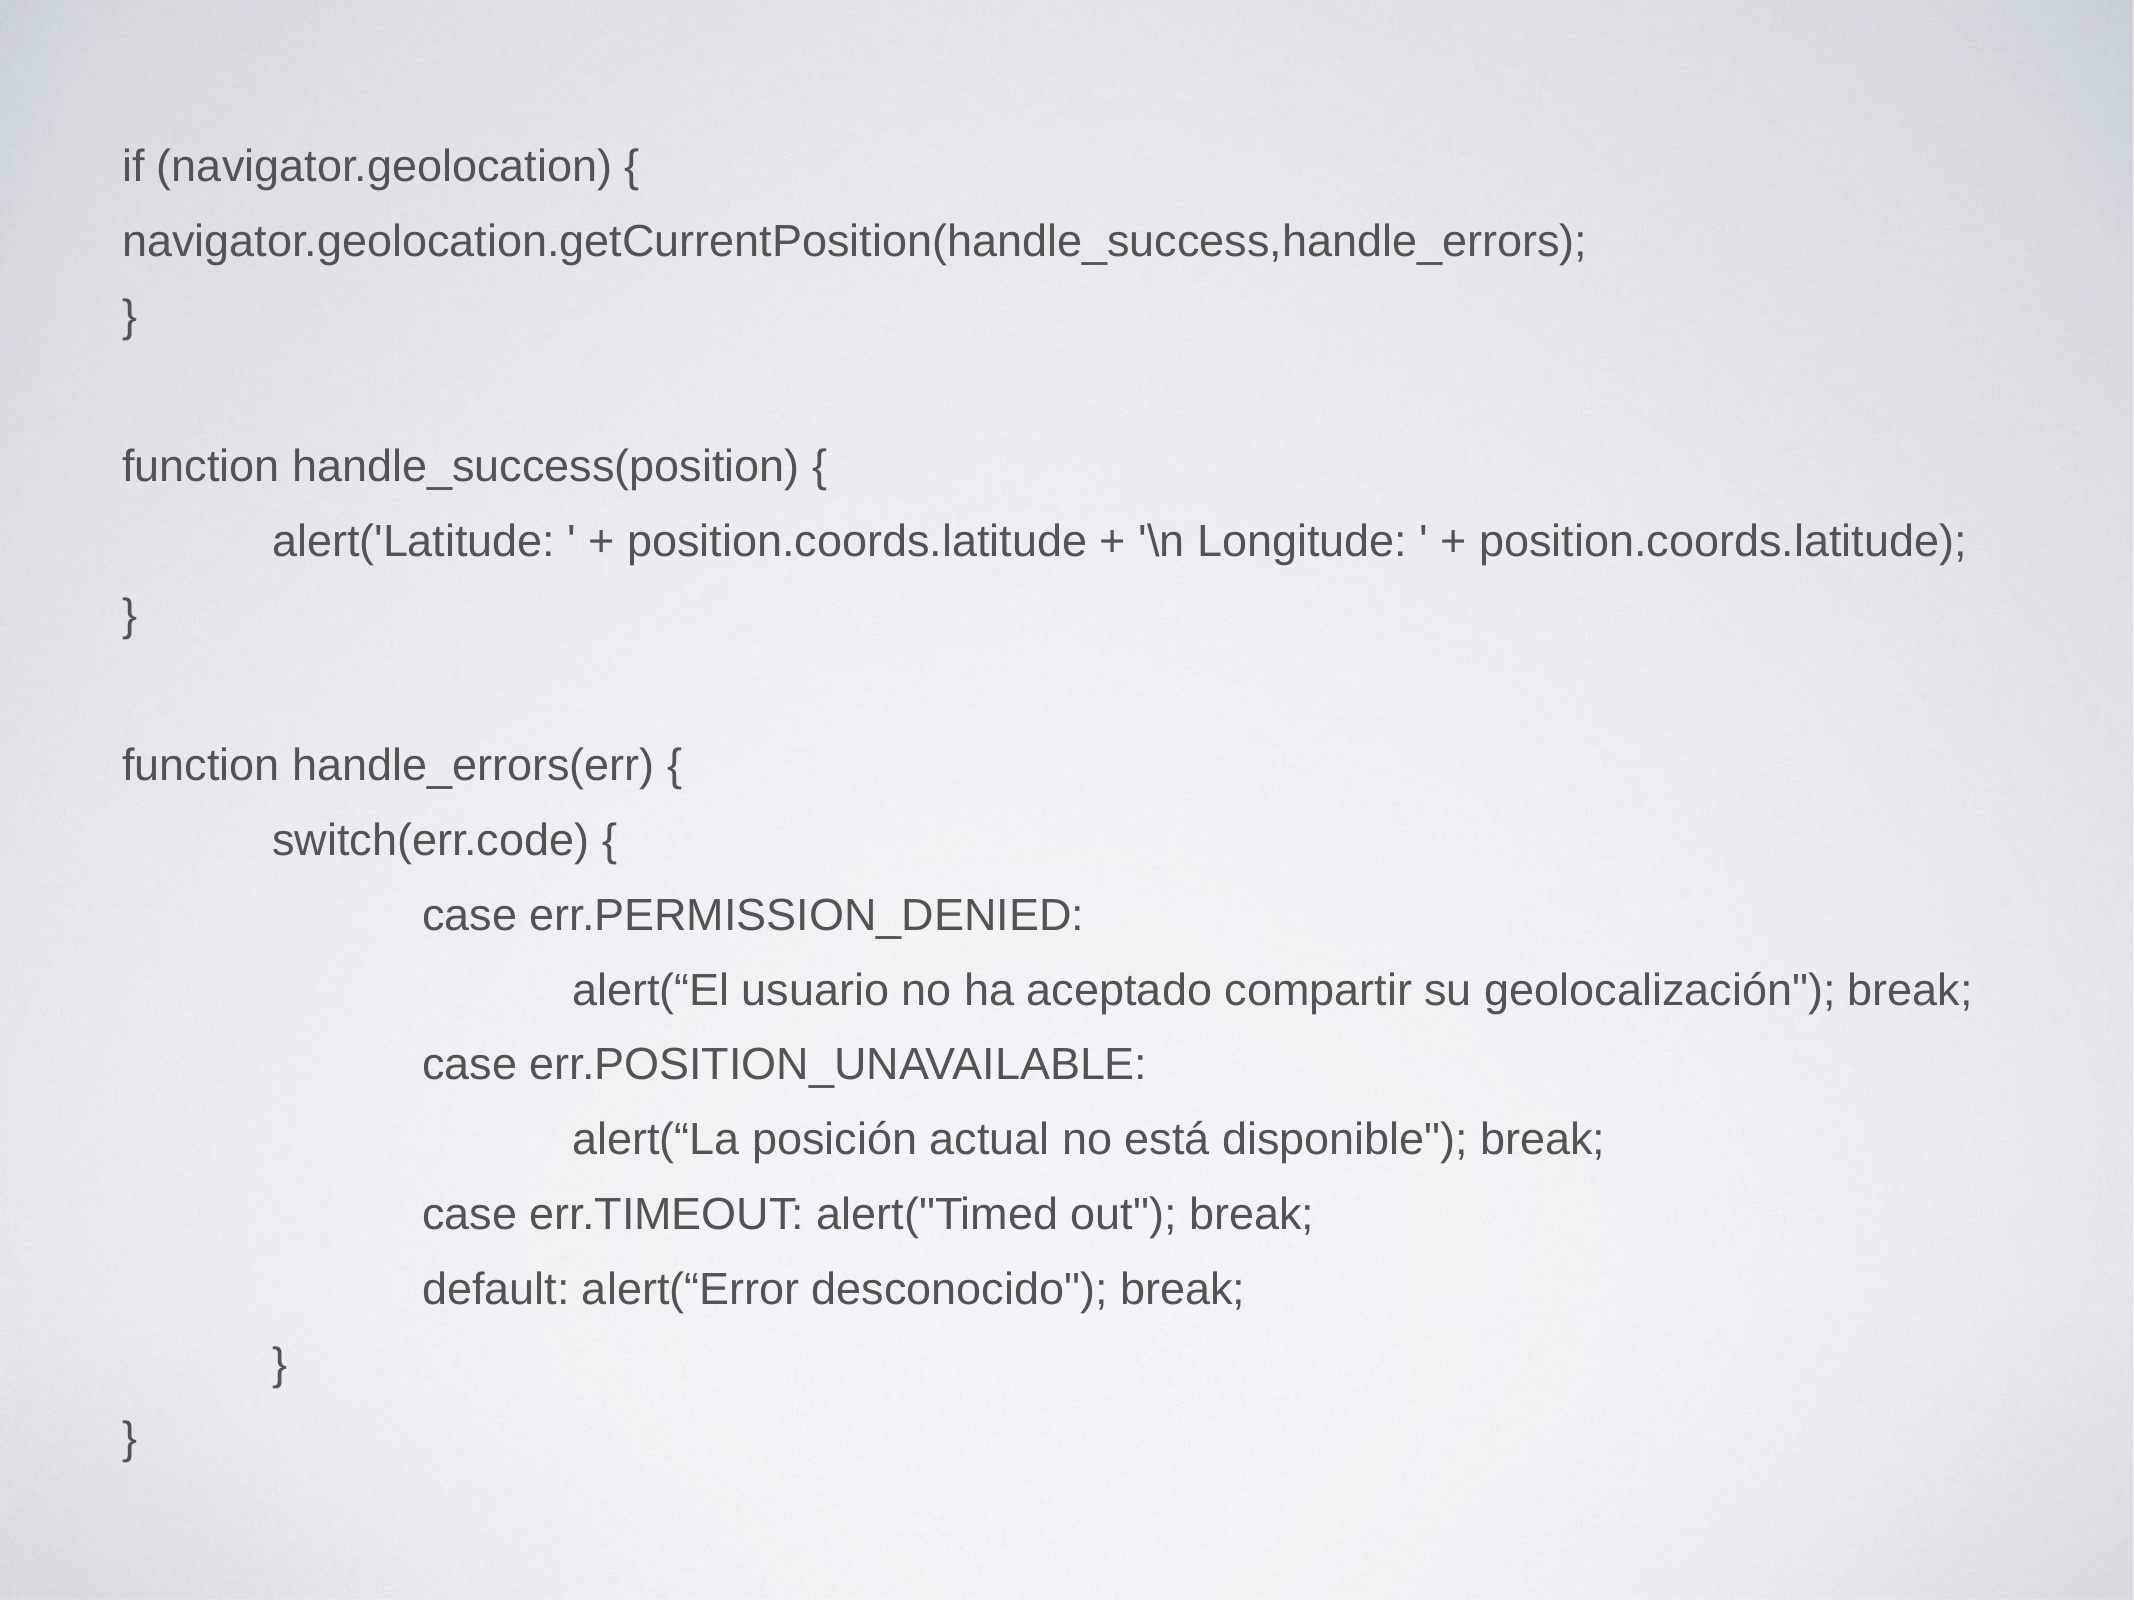

if (navigator.geolocation) {
navigator.geolocation.getCurrentPosition(handle_success,handle_errors);
}

function handle_success(position) {
	alert('Latitude: ' + position.coords.latitude + '\n Longitude: ' + position.coords.latitude);
}

function handle_errors(err) {
	switch(err.code) {
		case err.PERMISSION_DENIED:
			alert(“El usuario no ha aceptado compartir su geolocalización"); break;
		case err.POSITION_UNAVAILABLE:
			alert(“La posición actual no está disponible"); break;
		case err.TIMEOUT: alert("Timed out"); break;
		default: alert(“Error desconocido"); break;
	}
}